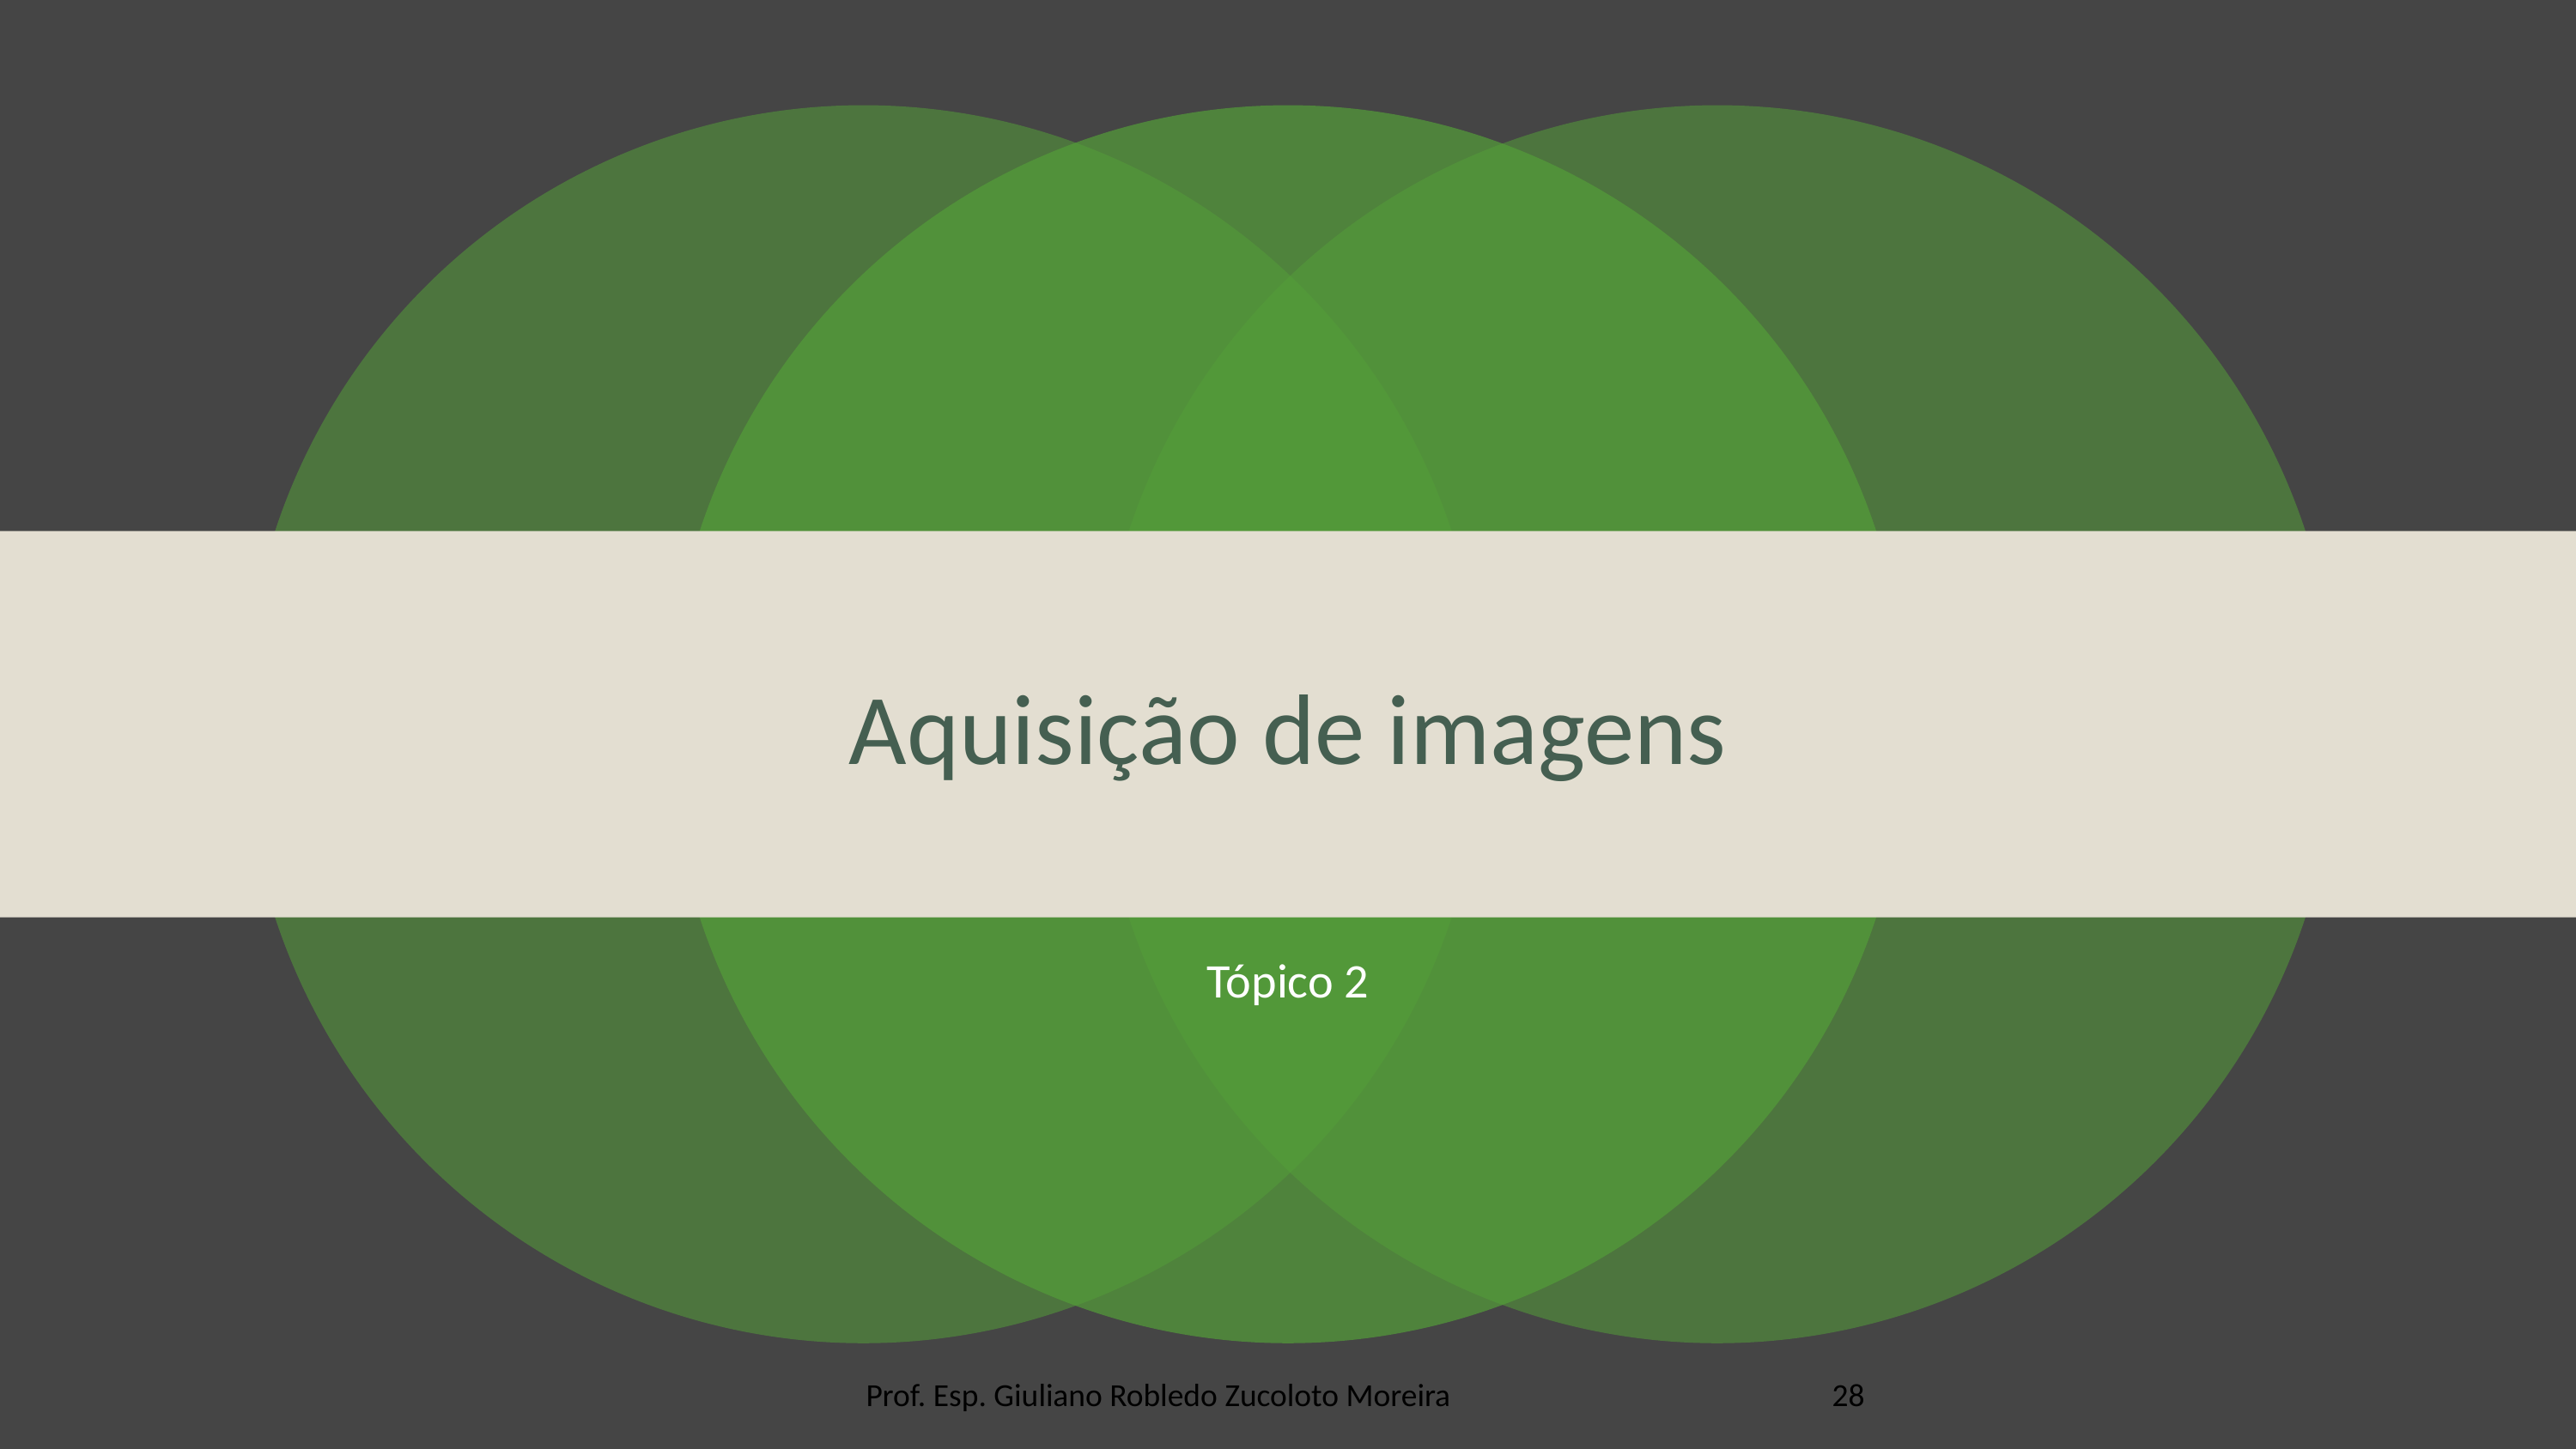

# Aquisição de imagens
Tópico 2
Prof. Esp. Giuliano Robledo Zucoloto Moreira
28